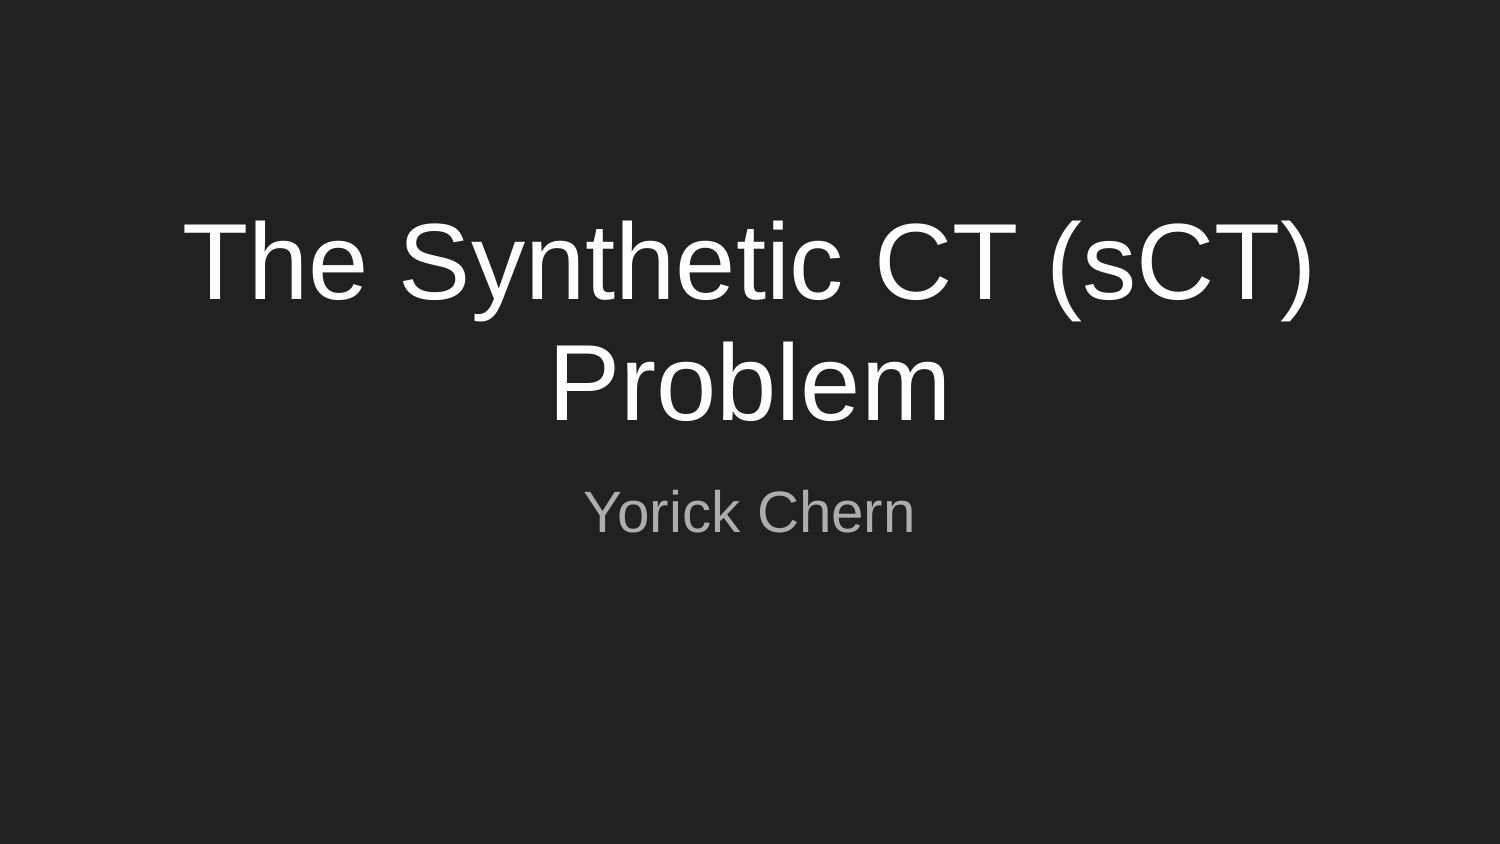

# The Synthetic CT (sCT) Problem
Yorick Chern